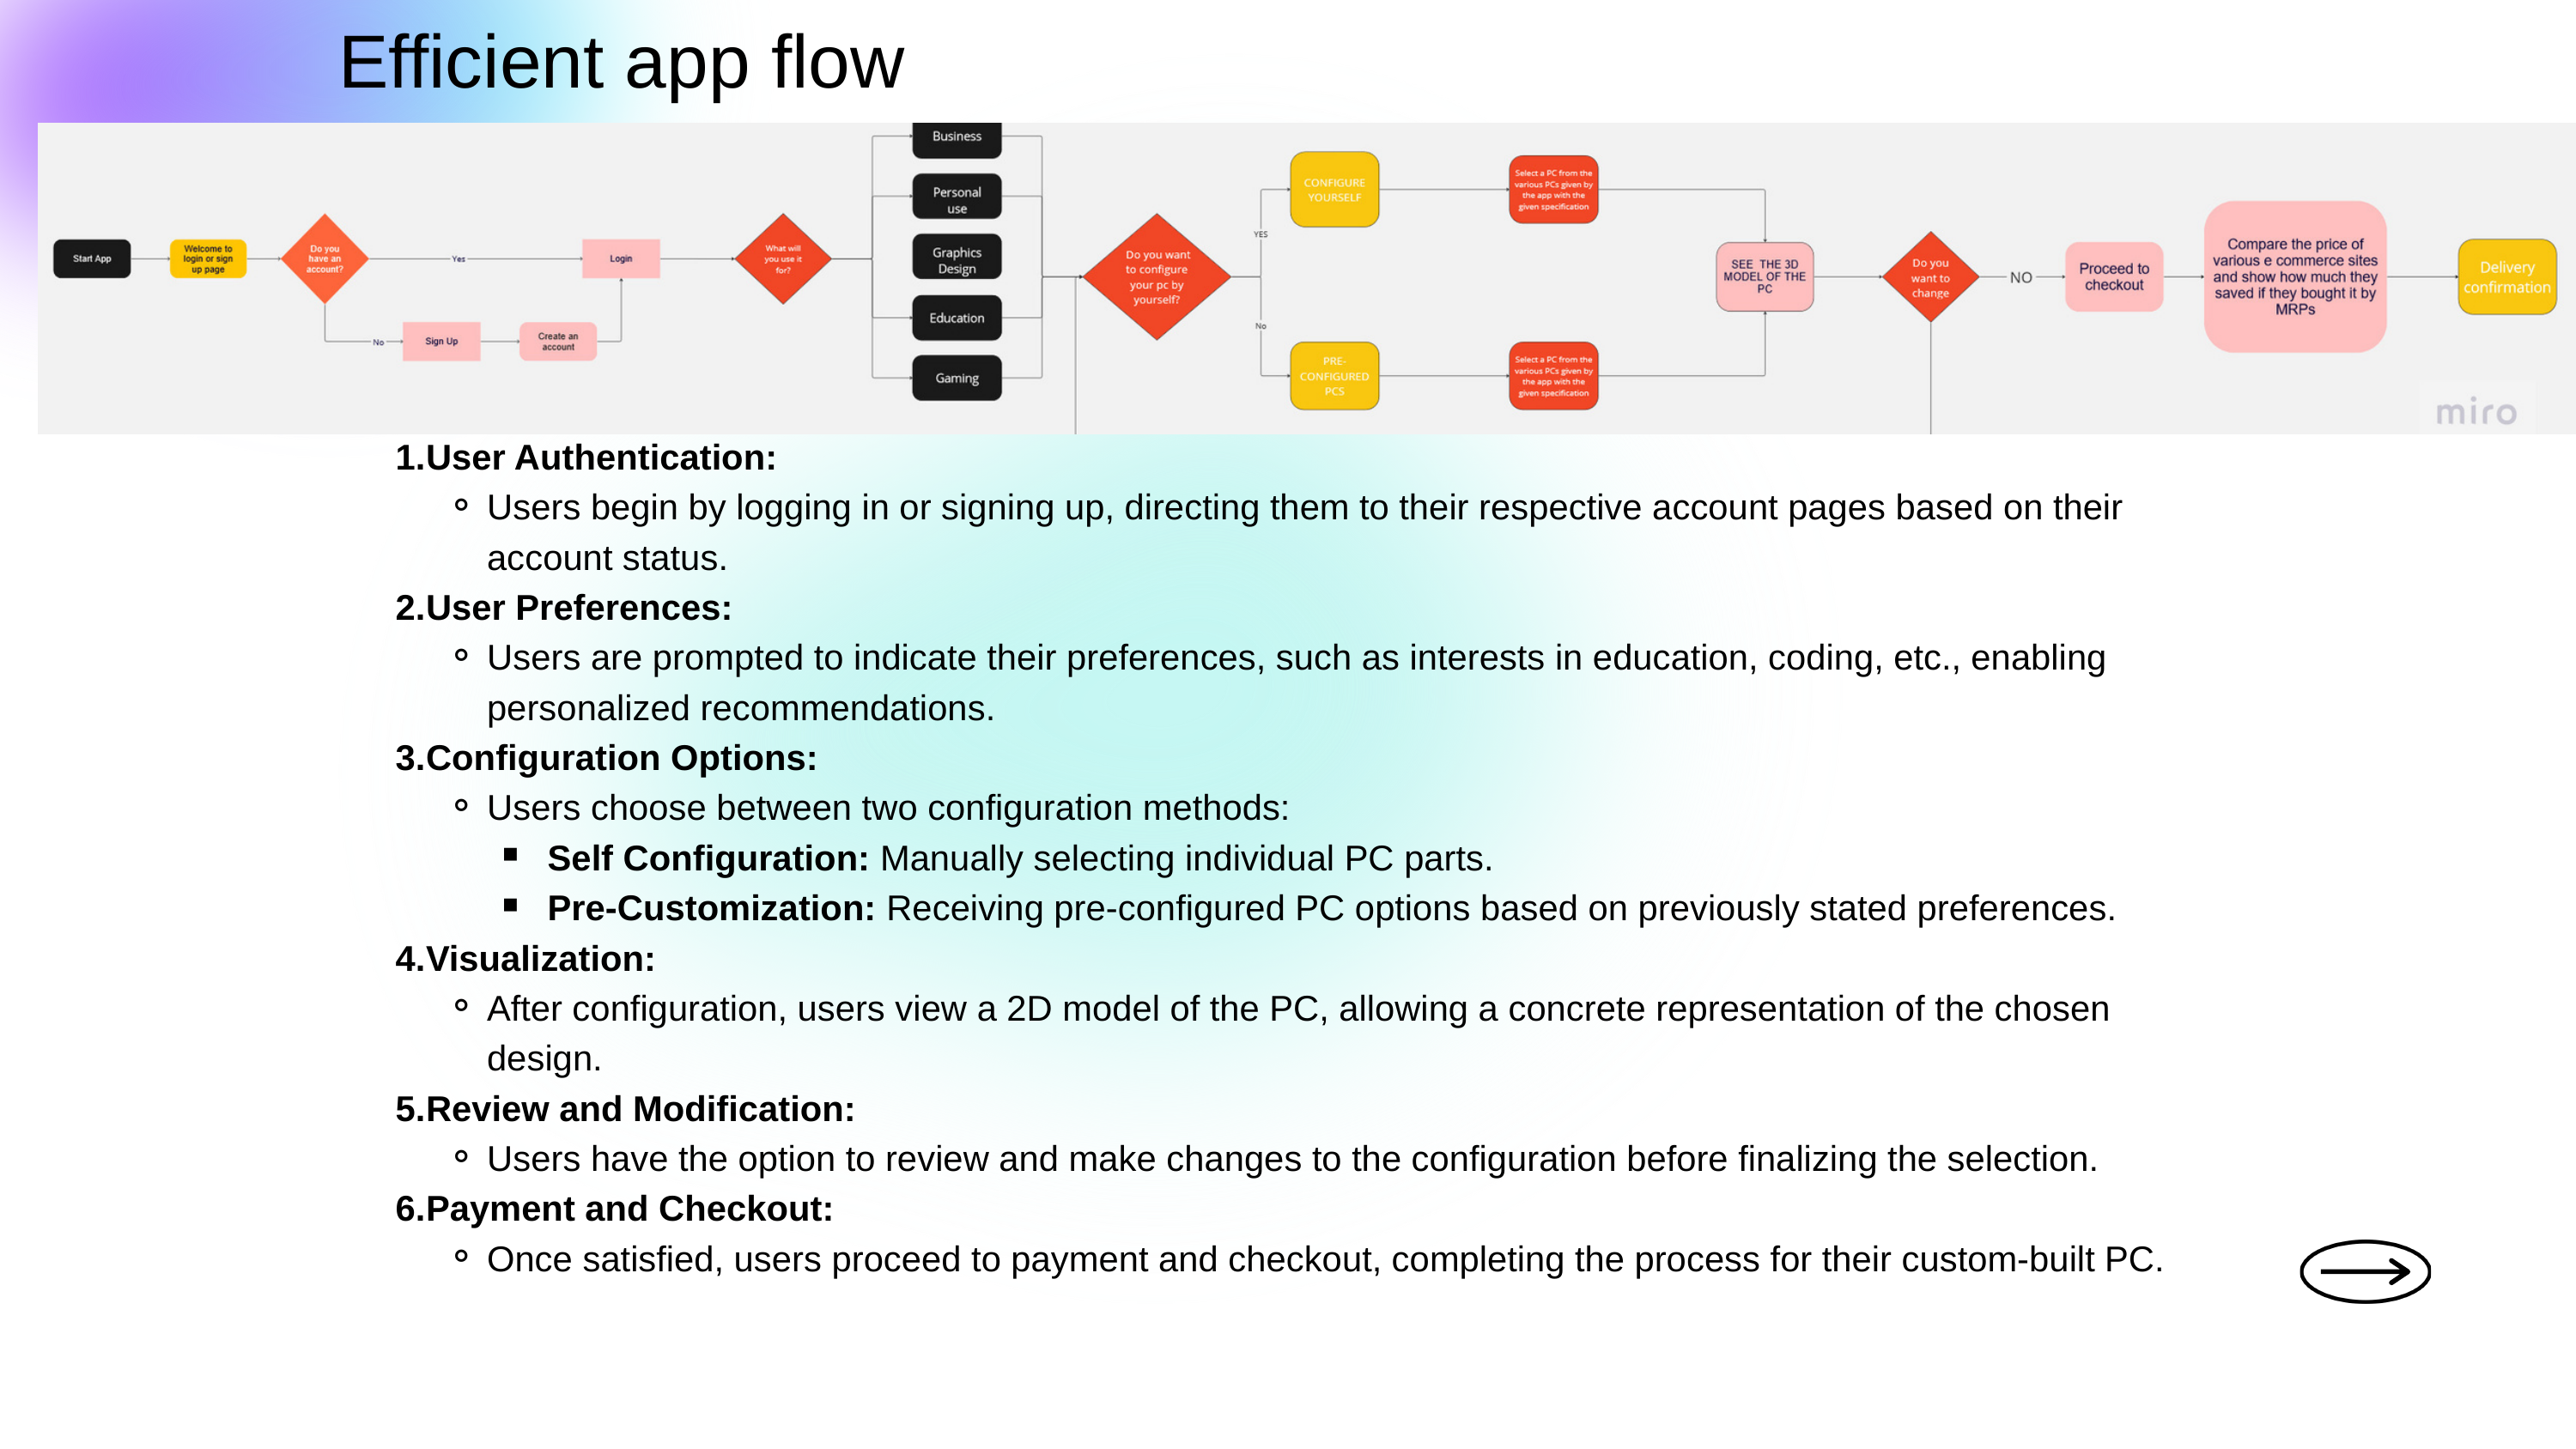

Efficient app flow

User Authentication:
Users begin by logging in or signing up, directing them to their respective account pages based on their account status.
User Preferences:
Users are prompted to indicate their preferences, such as interests in education, coding, etc., enabling personalized recommendations.
Configuration Options:
Users choose between two configuration methods:
Self Configuration: Manually selecting individual PC parts.
Pre-Customization: Receiving pre-configured PC options based on previously stated preferences.
Visualization:
After configuration, users view a 2D model of the PC, allowing a concrete representation of the chosen design.
Review and Modification:
Users have the option to review and make changes to the configuration before finalizing the selection.
Payment and Checkout:
Once satisfied, users proceed to payment and checkout, completing the process for their custom-built PC.